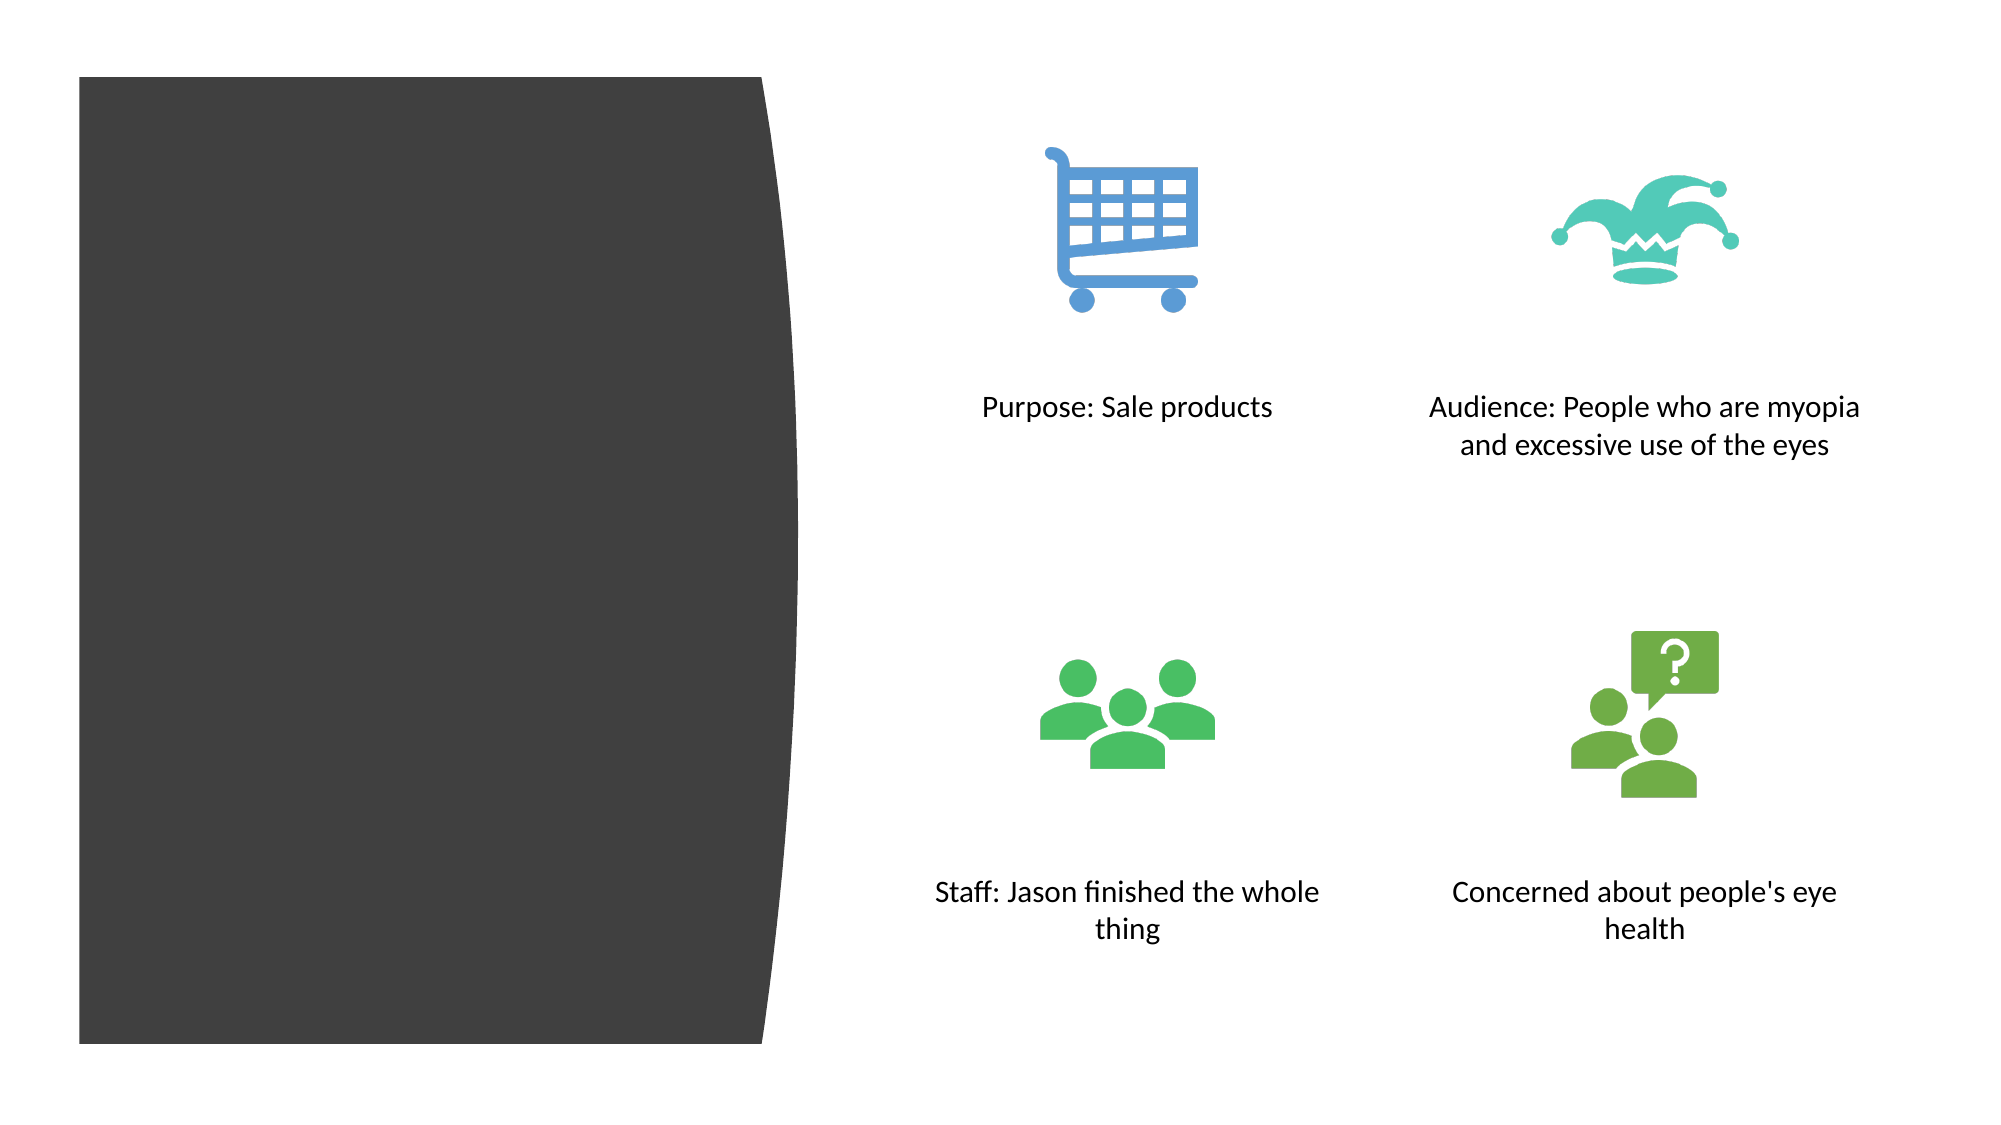

Purpose: Sale products
Audience: People who are myopia and excessive use of the eyes
Staff: Jason finished the whole thing
Concerned about people's eye health

#